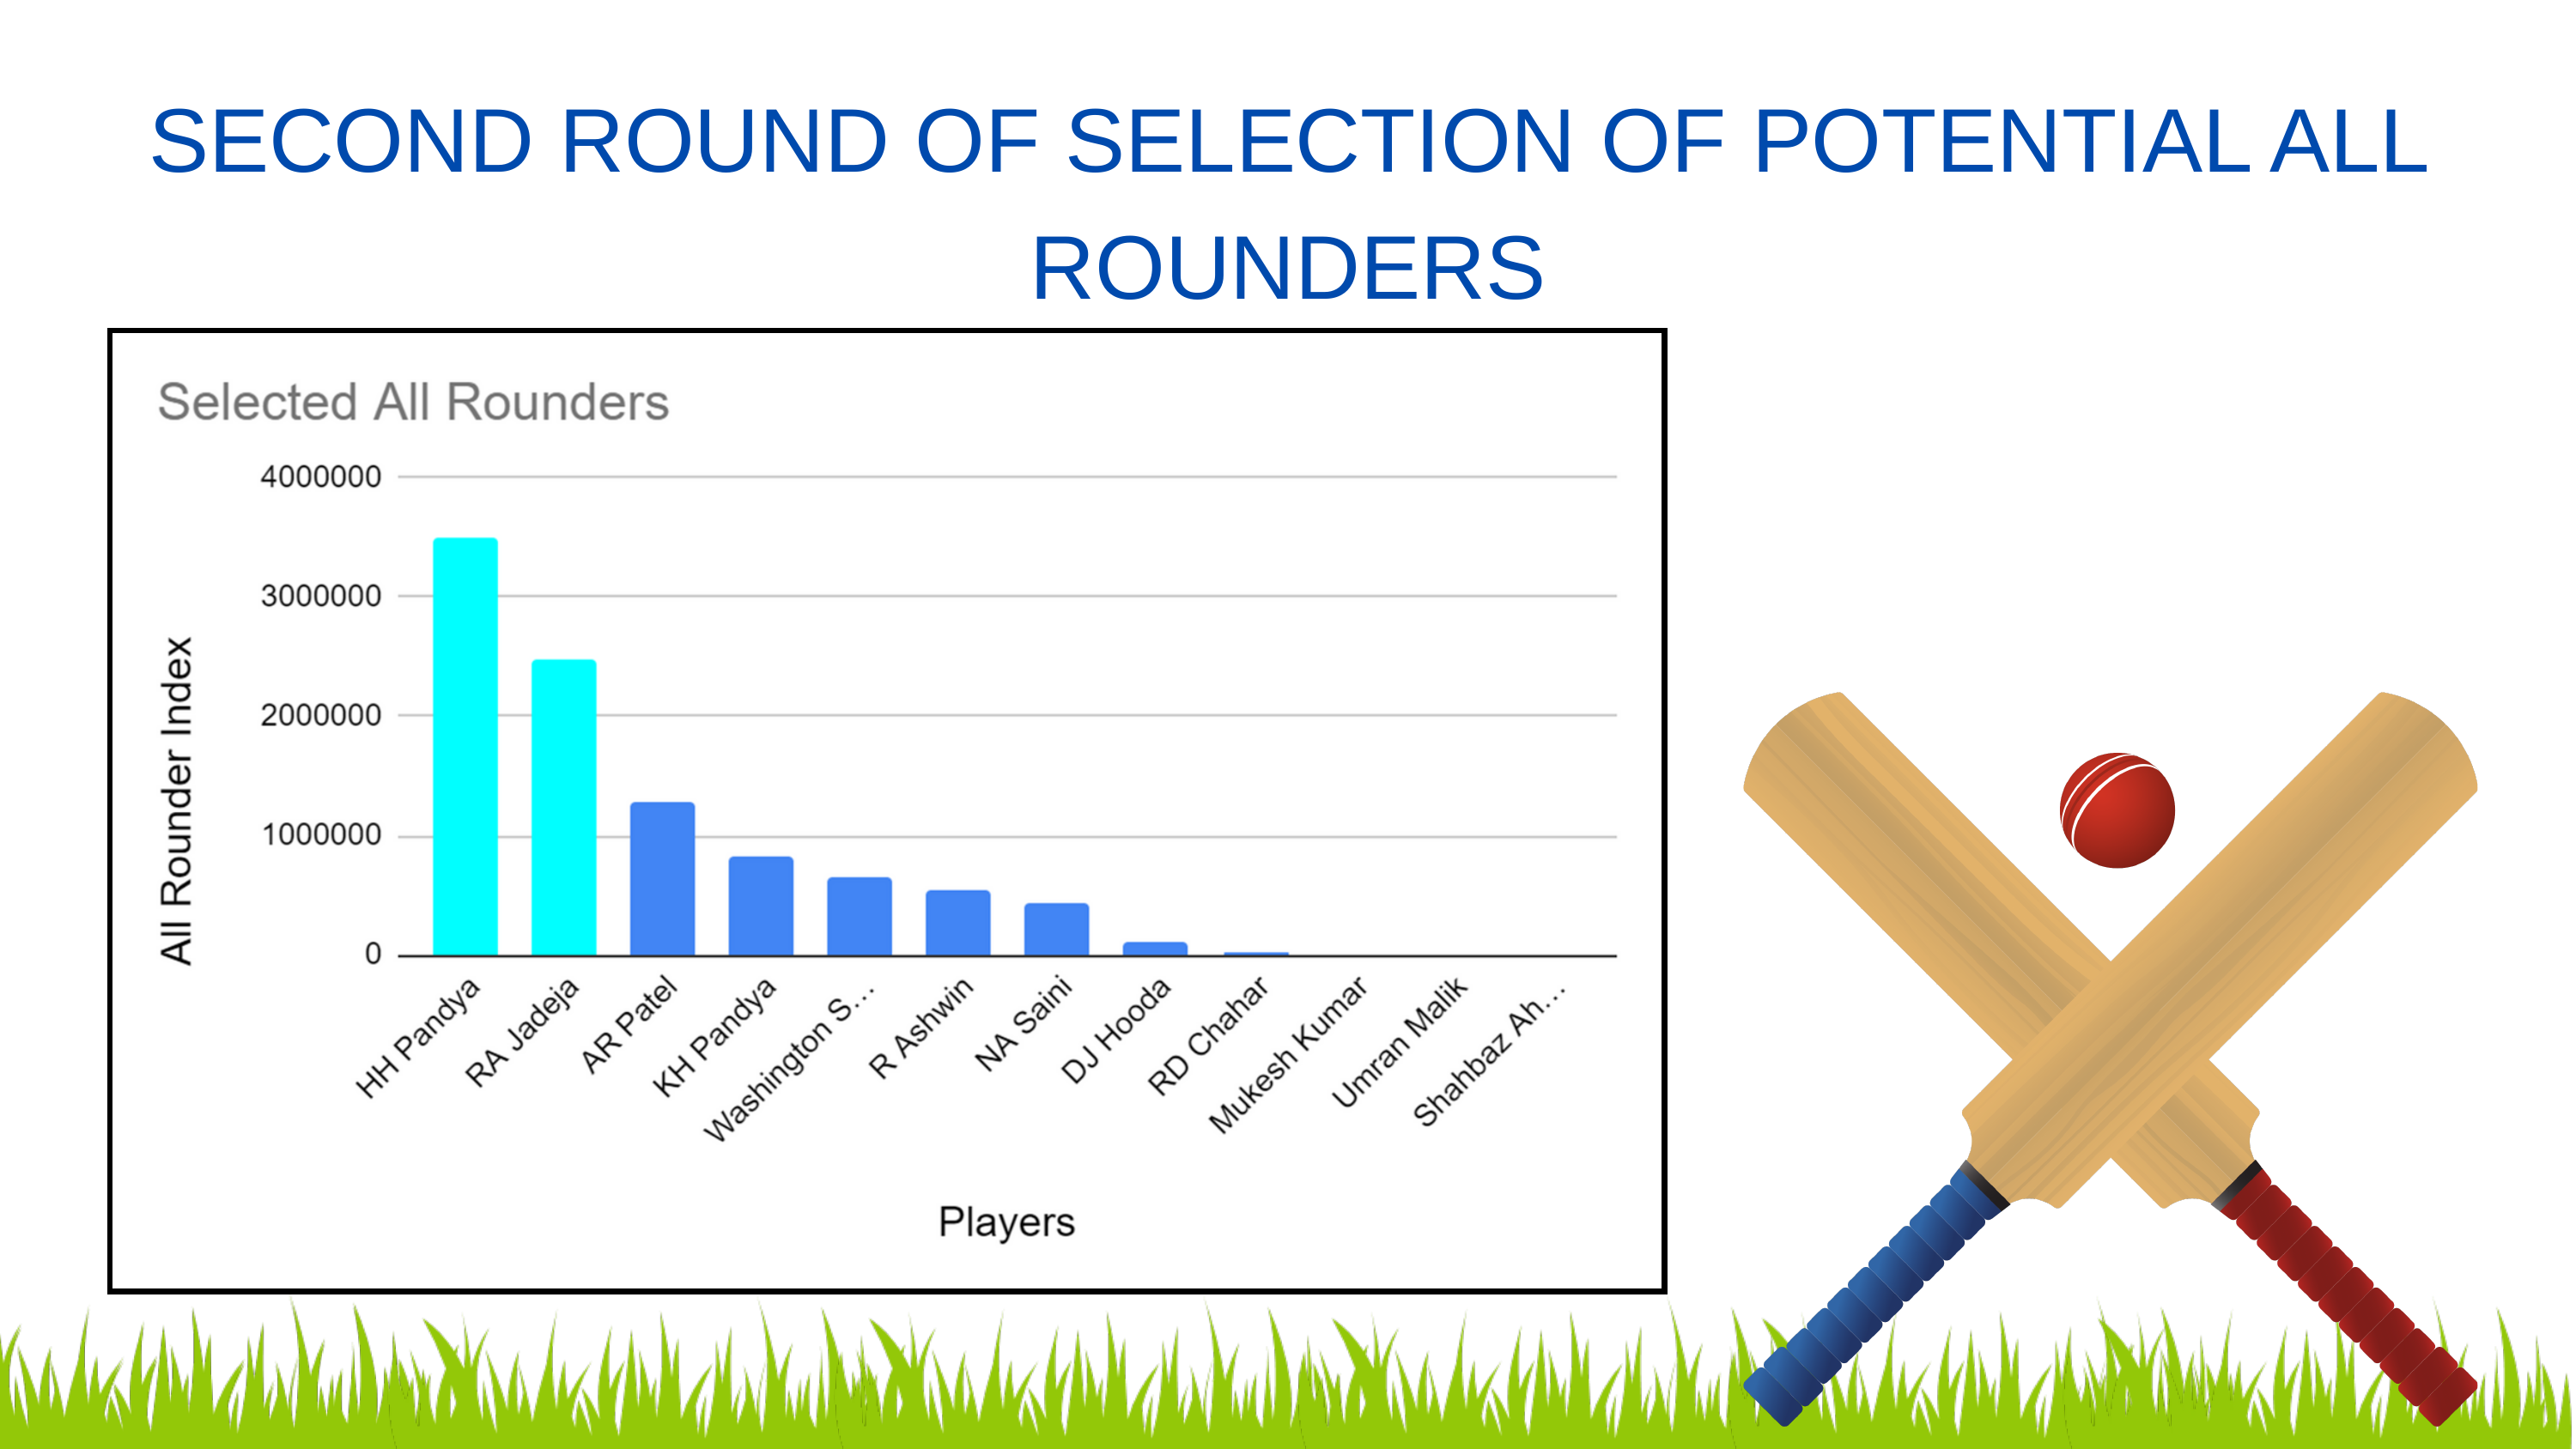

SECOND ROUND OF SELECTION OF POTENTIAL ALL ROUNDERS